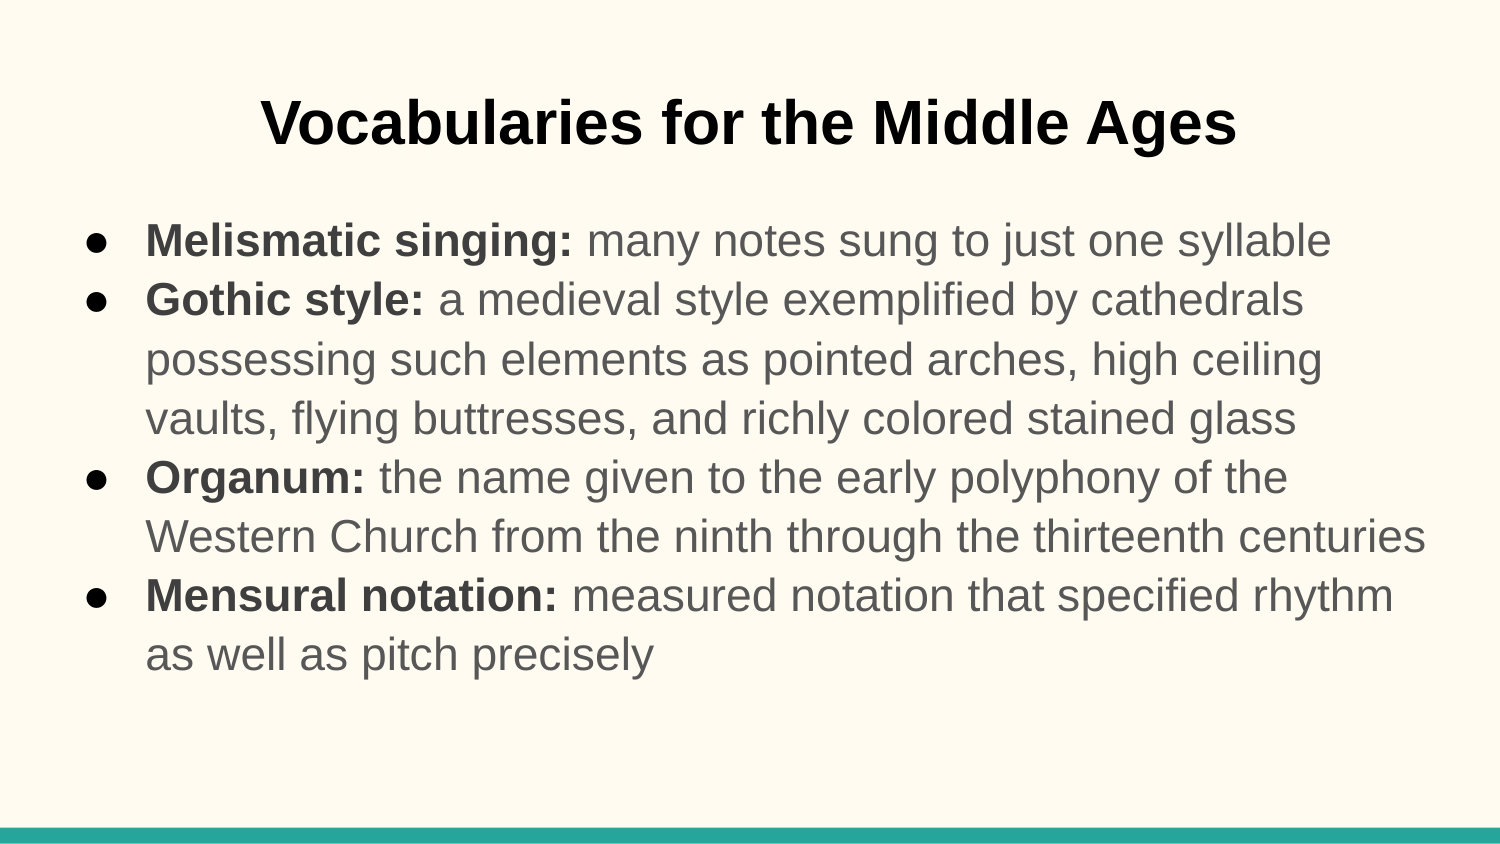

# Vocabularies for the Middle Ages

Melismatic singing: many notes sung to just one syllable
Gothic style: a medieval style exemplified by cathedrals possessing such elements as pointed arches, high ceiling vaults, flying buttresses, and richly colored stained glass
Organum: the name given to the early polyphony of the Western Church from the ninth through the thirteenth centuries
Mensural notation: measured notation that specified rhythm as well as pitch precisely